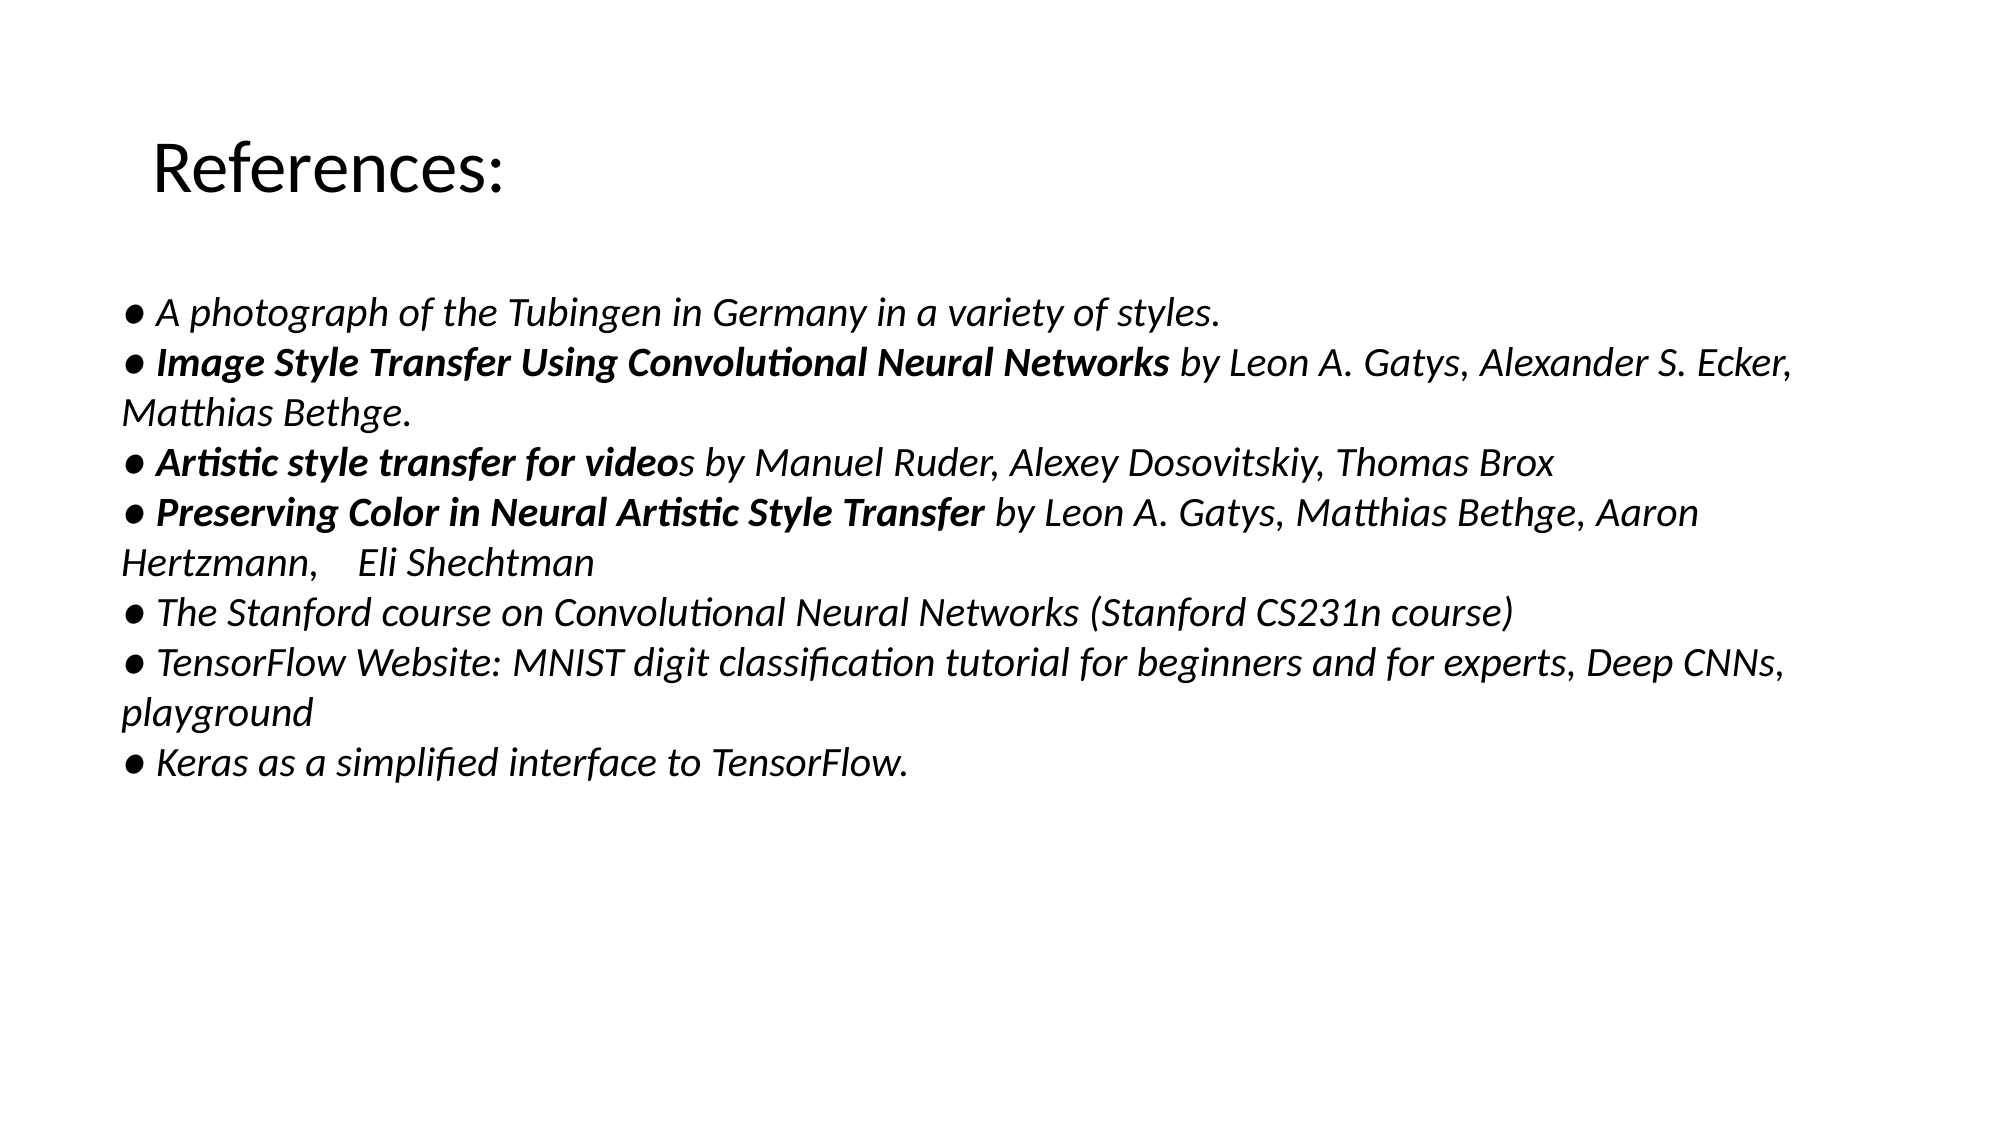

# References:
● A photograph of the Tubingen in Germany in a variety of styles.
● Image Style Transfer Using Convolutional Neural Networks by Leon A. Gatys, Alexander S. Ecker, Matthias Bethge.
● Artistic style transfer for videos by Manuel Ruder, Alexey Dosovitskiy, Thomas Brox
● Preserving Color in Neural Artistic Style Transfer by Leon A. Gatys, Matthias Bethge, Aaron Hertzmann,    Eli Shechtman
● The Stanford course on Convolutional Neural Networks (Stanford CS231n course)
● TensorFlow Website: MNIST digit classification tutorial for beginners and for experts, Deep CNNs, playground
● Keras as a simplified interface to TensorFlow.